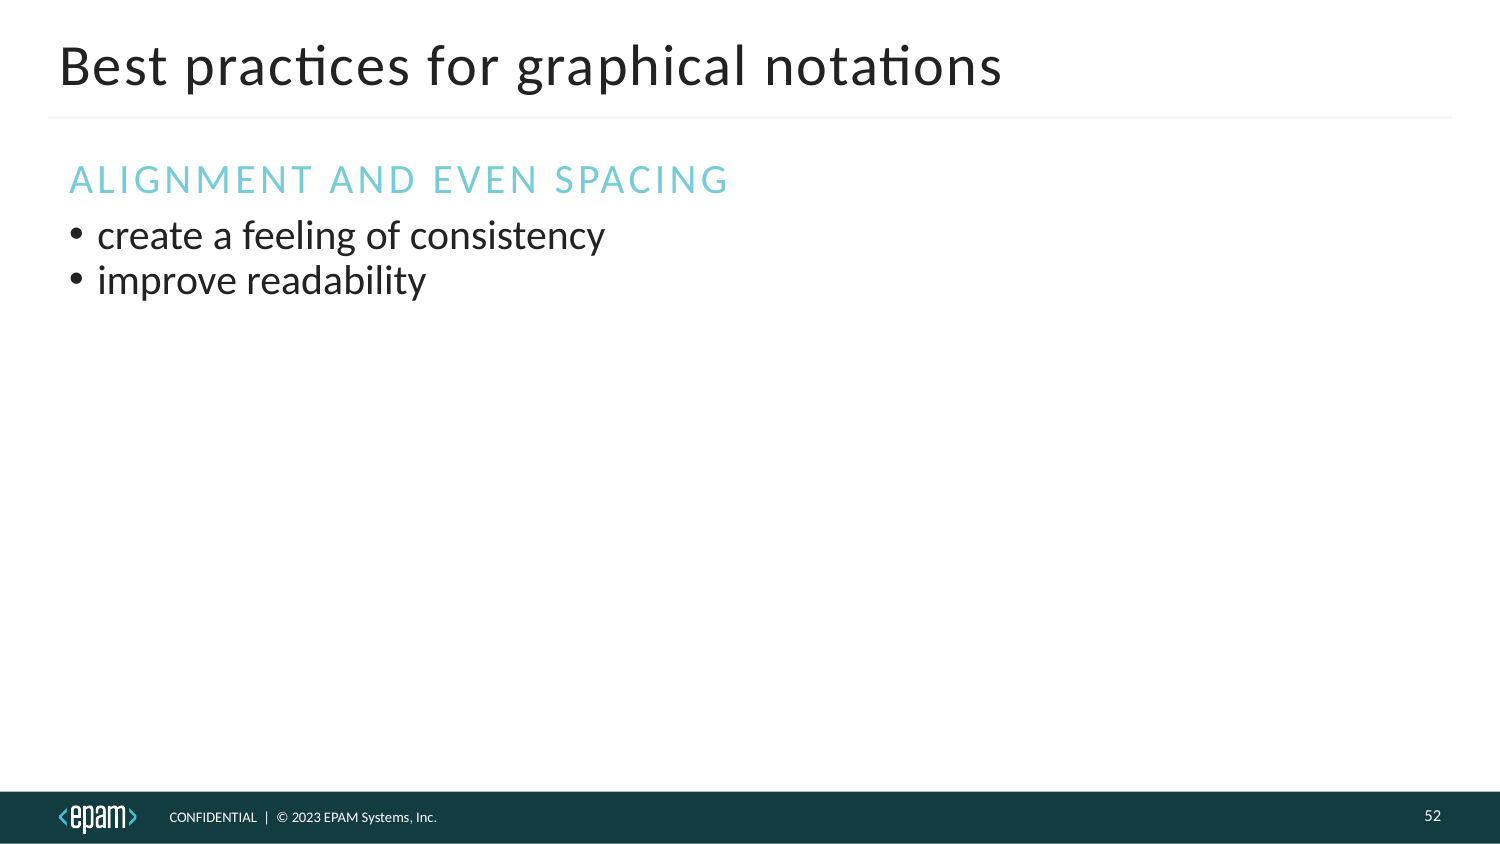

# Best practices for graphical notations
alignment and even spacing
create a feeling of consistency
improve readability
52